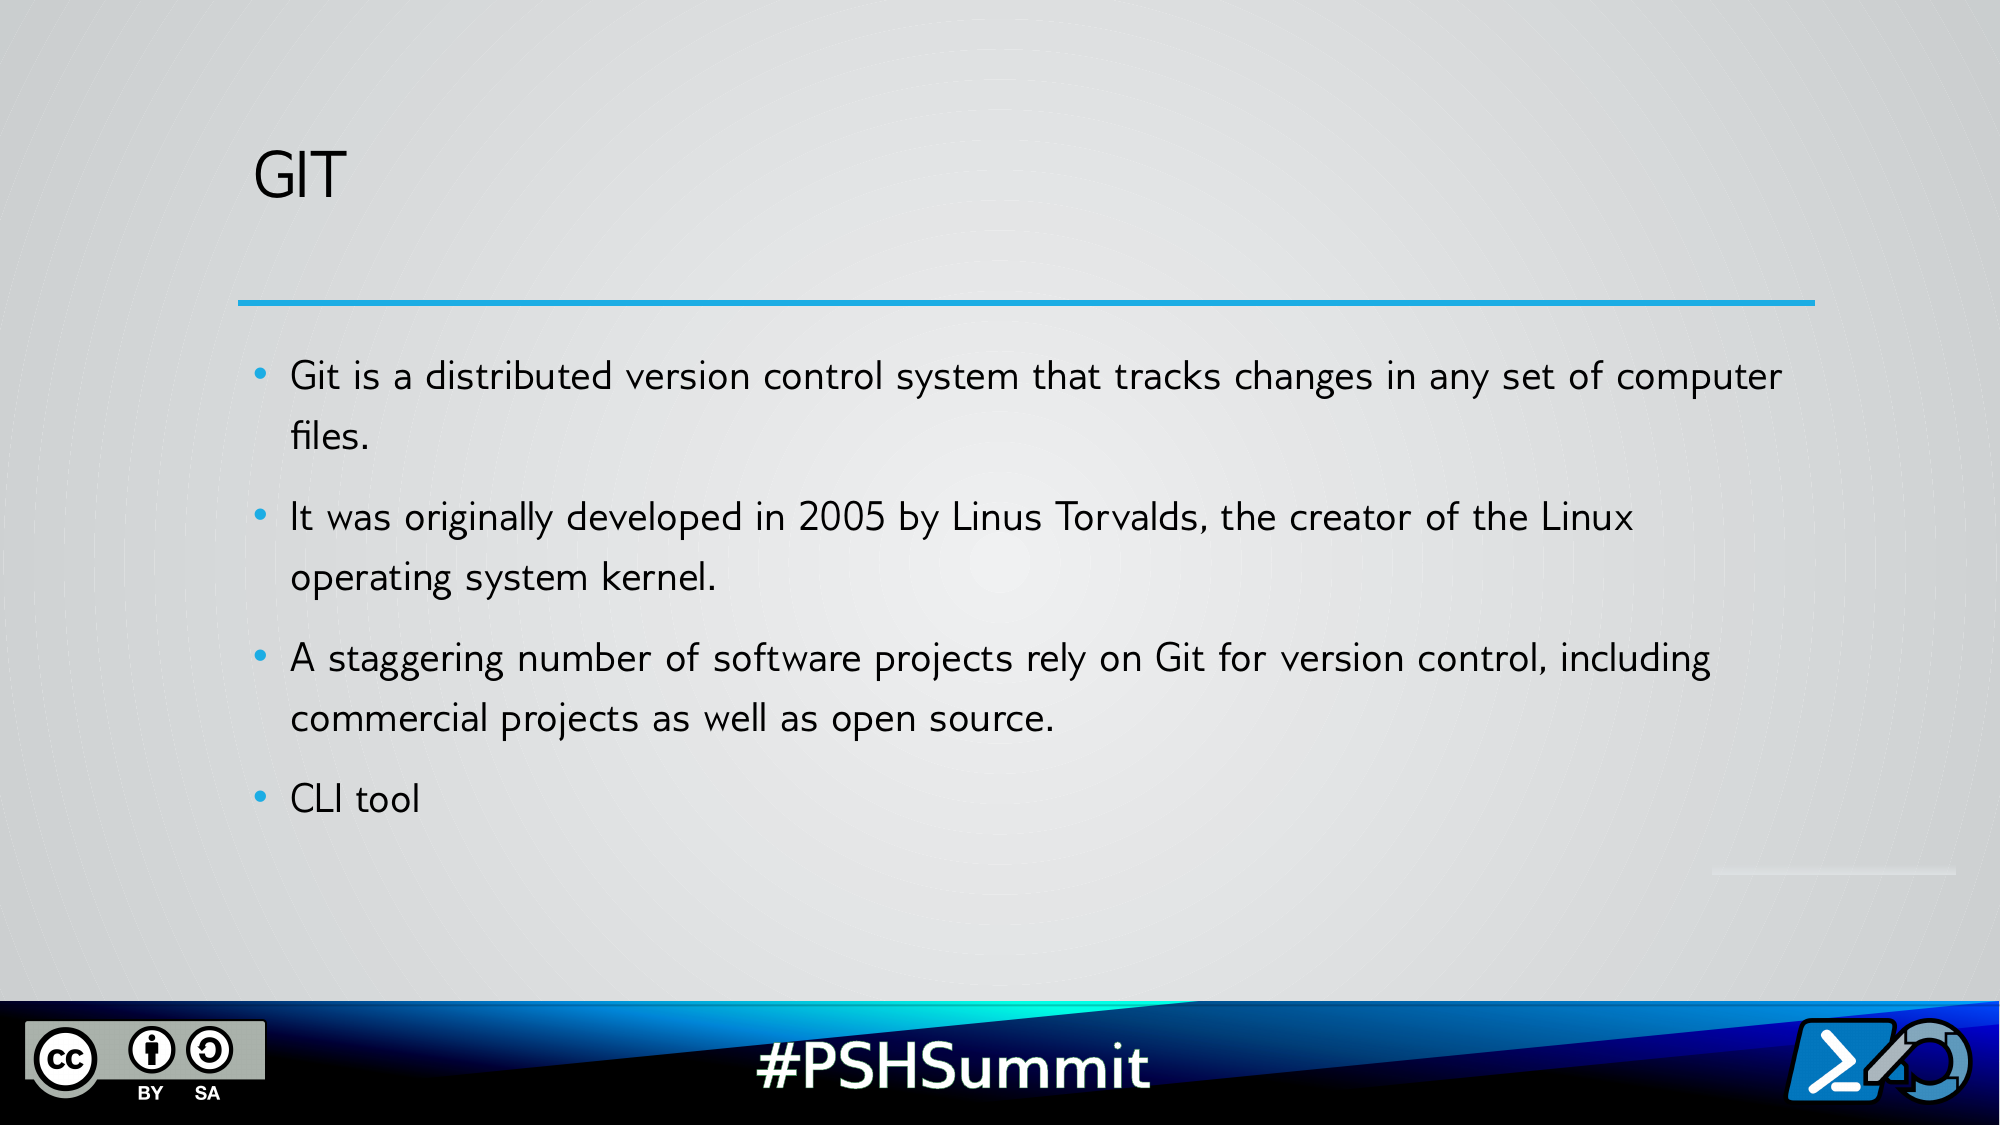

# git
Git is a distributed version control system that tracks changes in any set of computer files.
It was originally developed in 2005 by Linus Torvalds, the creator of the Linux operating system kernel.
A staggering number of software projects rely on Git for version control, including commercial projects as well as open source.
CLI tool